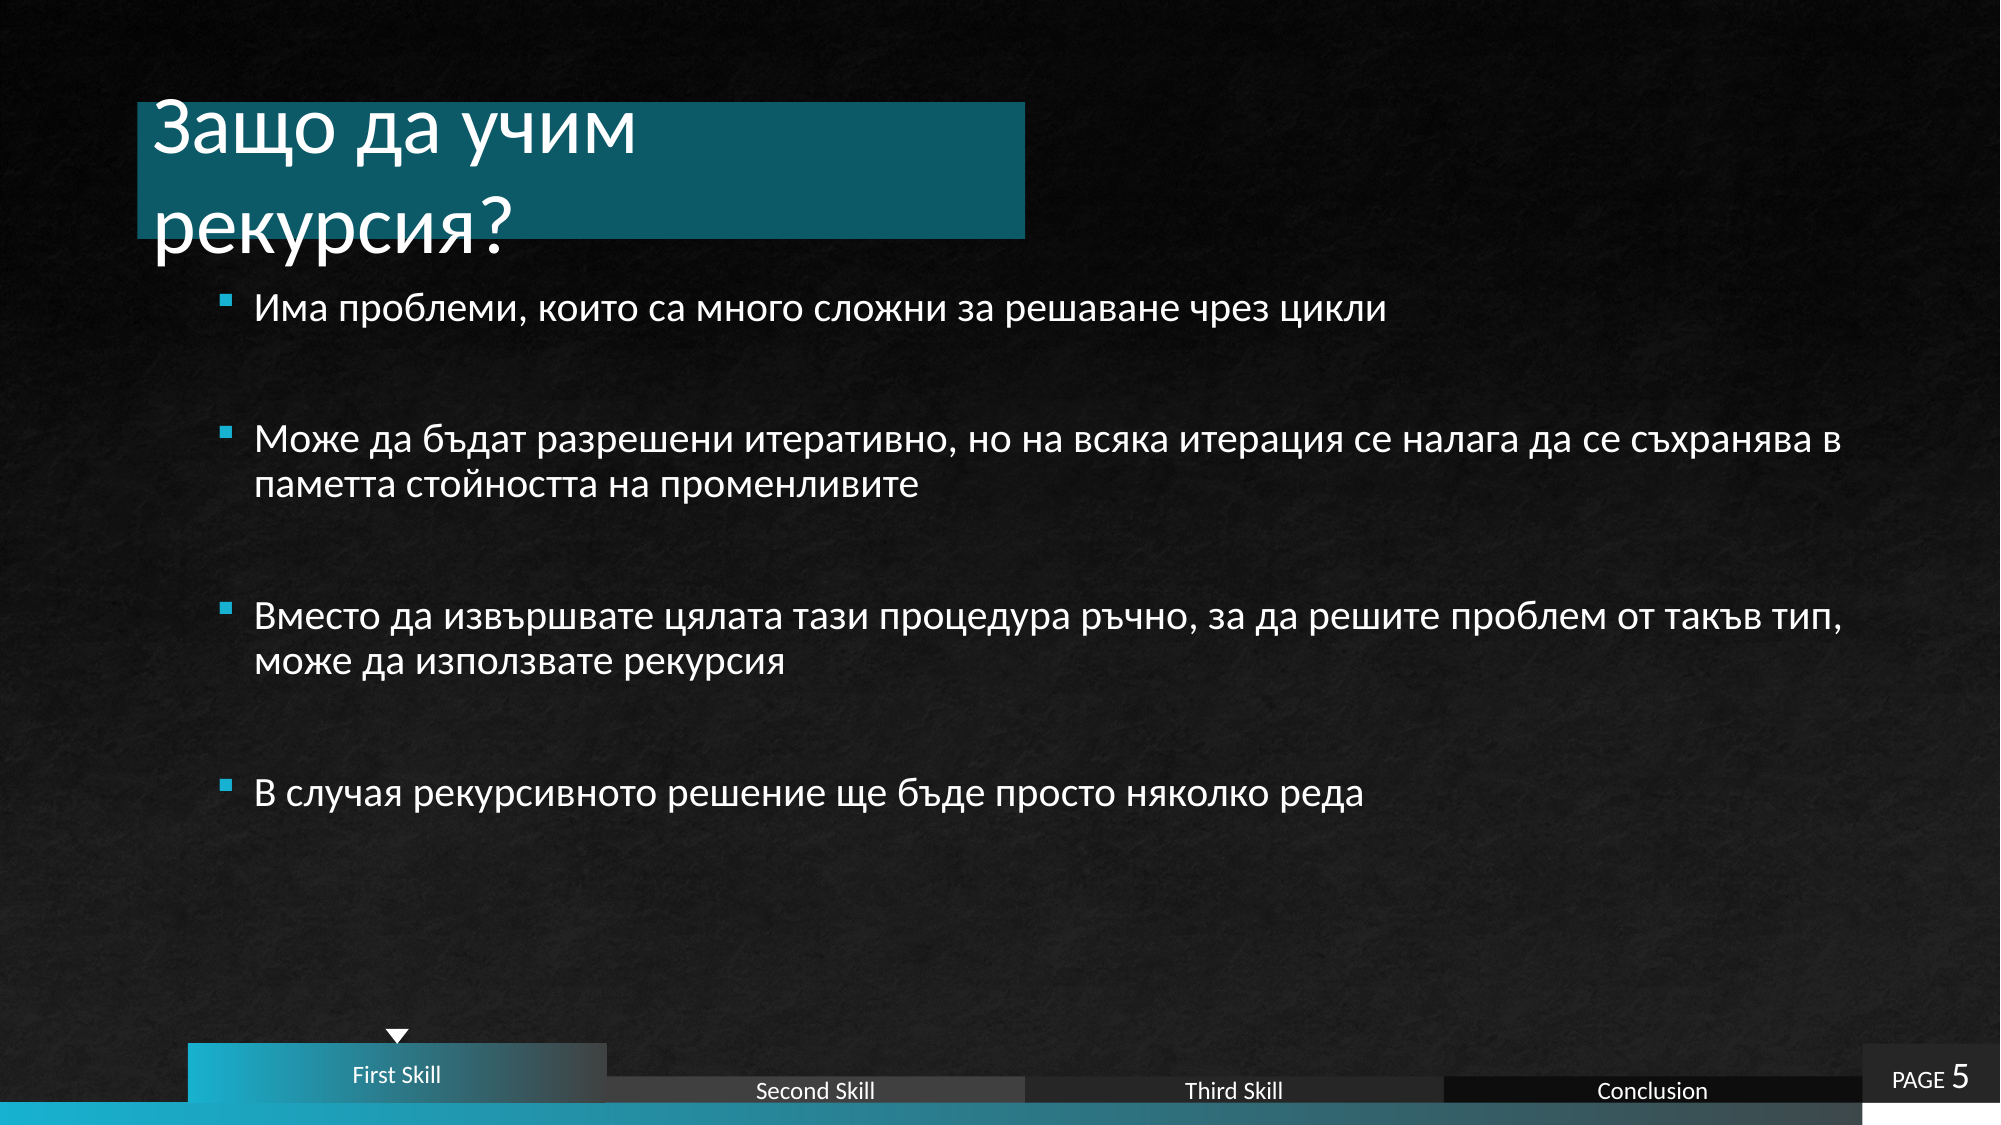

# Защо да учим рекурсия?
Има проблеми, които са много сложни за решаване чрез цикли

Може да бъдат разрешени итеративно, но на всяка итерация се налага да се съхранява в паметта стойността на променливите

Вместо да извършвате цялата тази процедура ръчно, за да решите проблем от такъв тип, може да използвате рекурсия

В случая рекурсивното решение ще бъде просто няколко реда

First Skill
PAGE 5
Second Skill
Third Skill
Conclusion